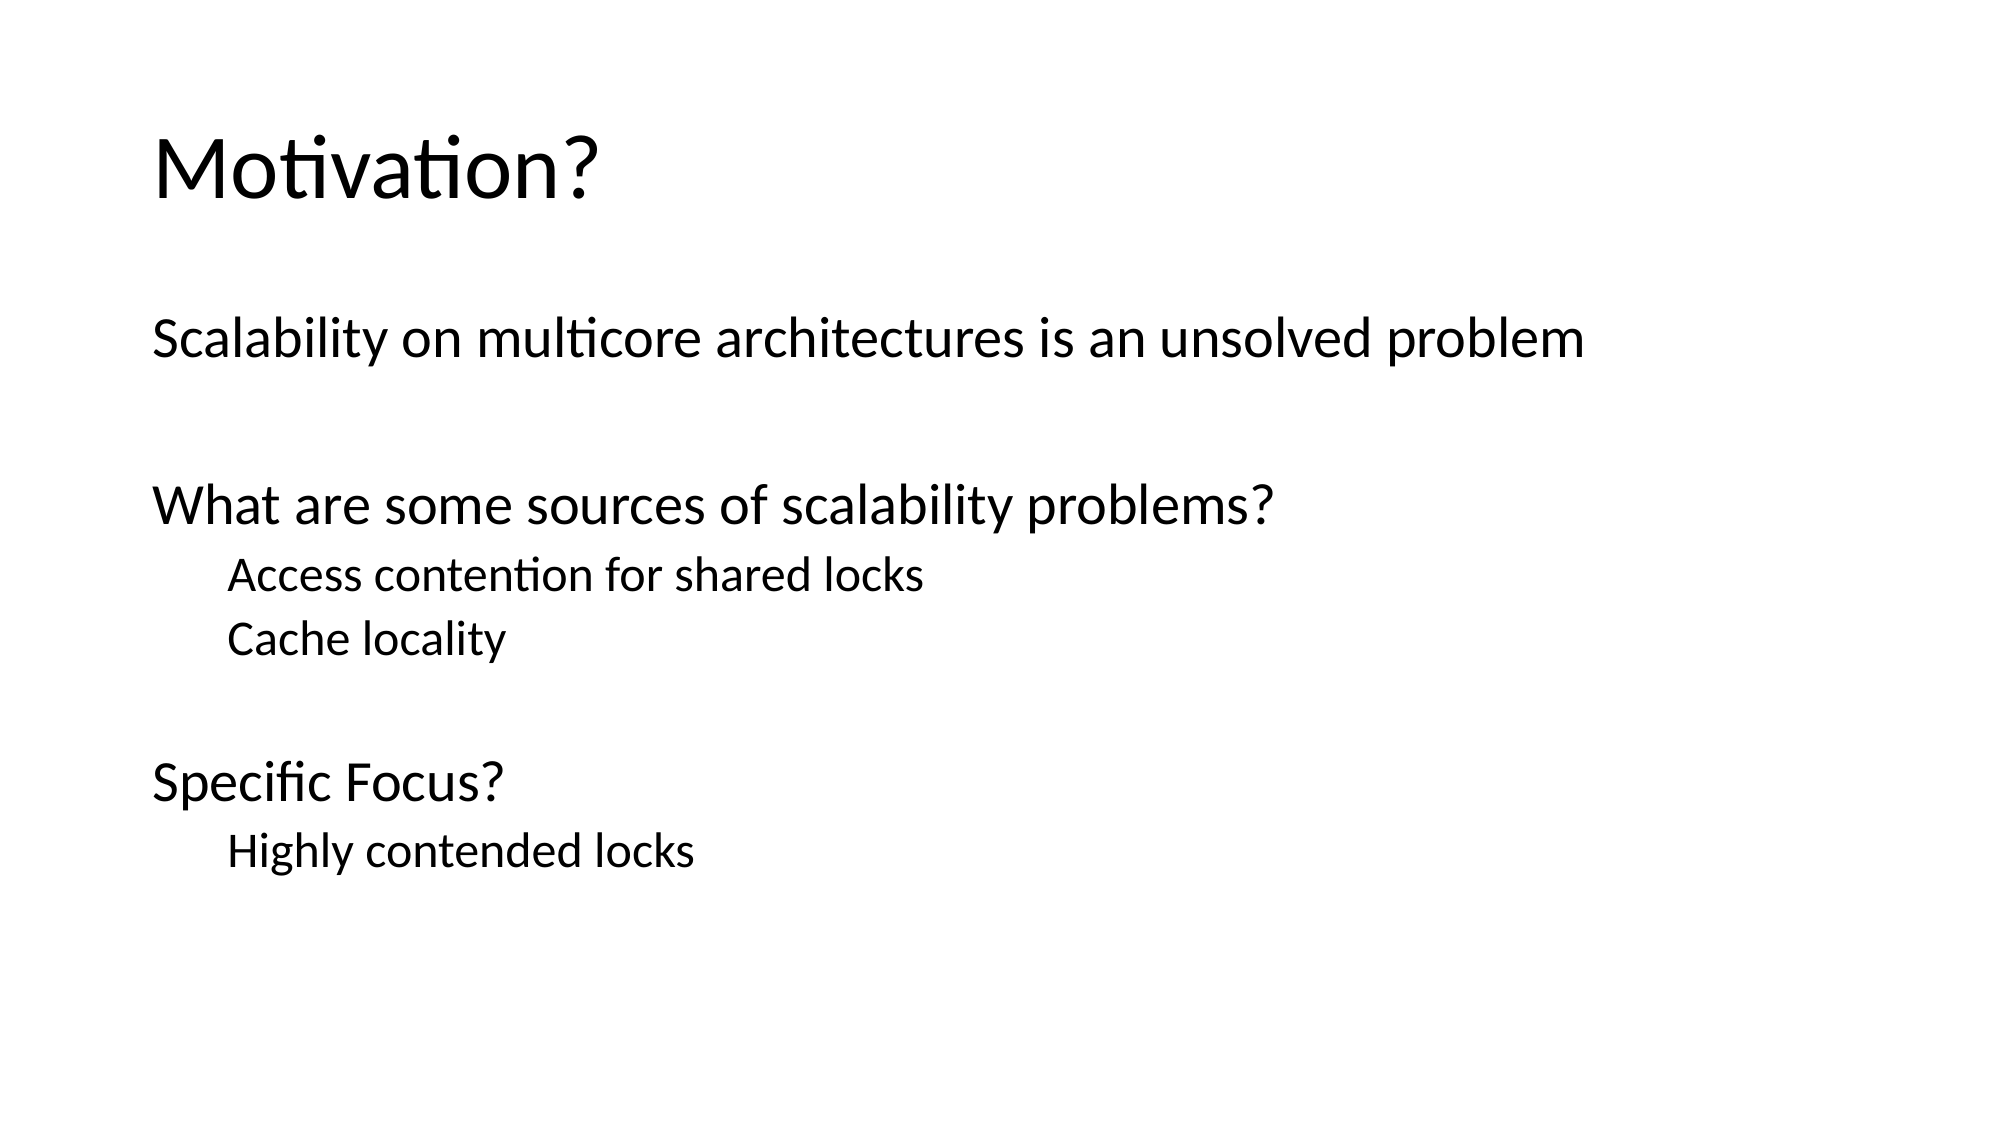

# Motivation?
Scalability on multicore architectures is an unsolved problem

What are some sources of scalability problems?
Access contention for shared locks
Cache locality

Specific Focus?
Highly contended locks